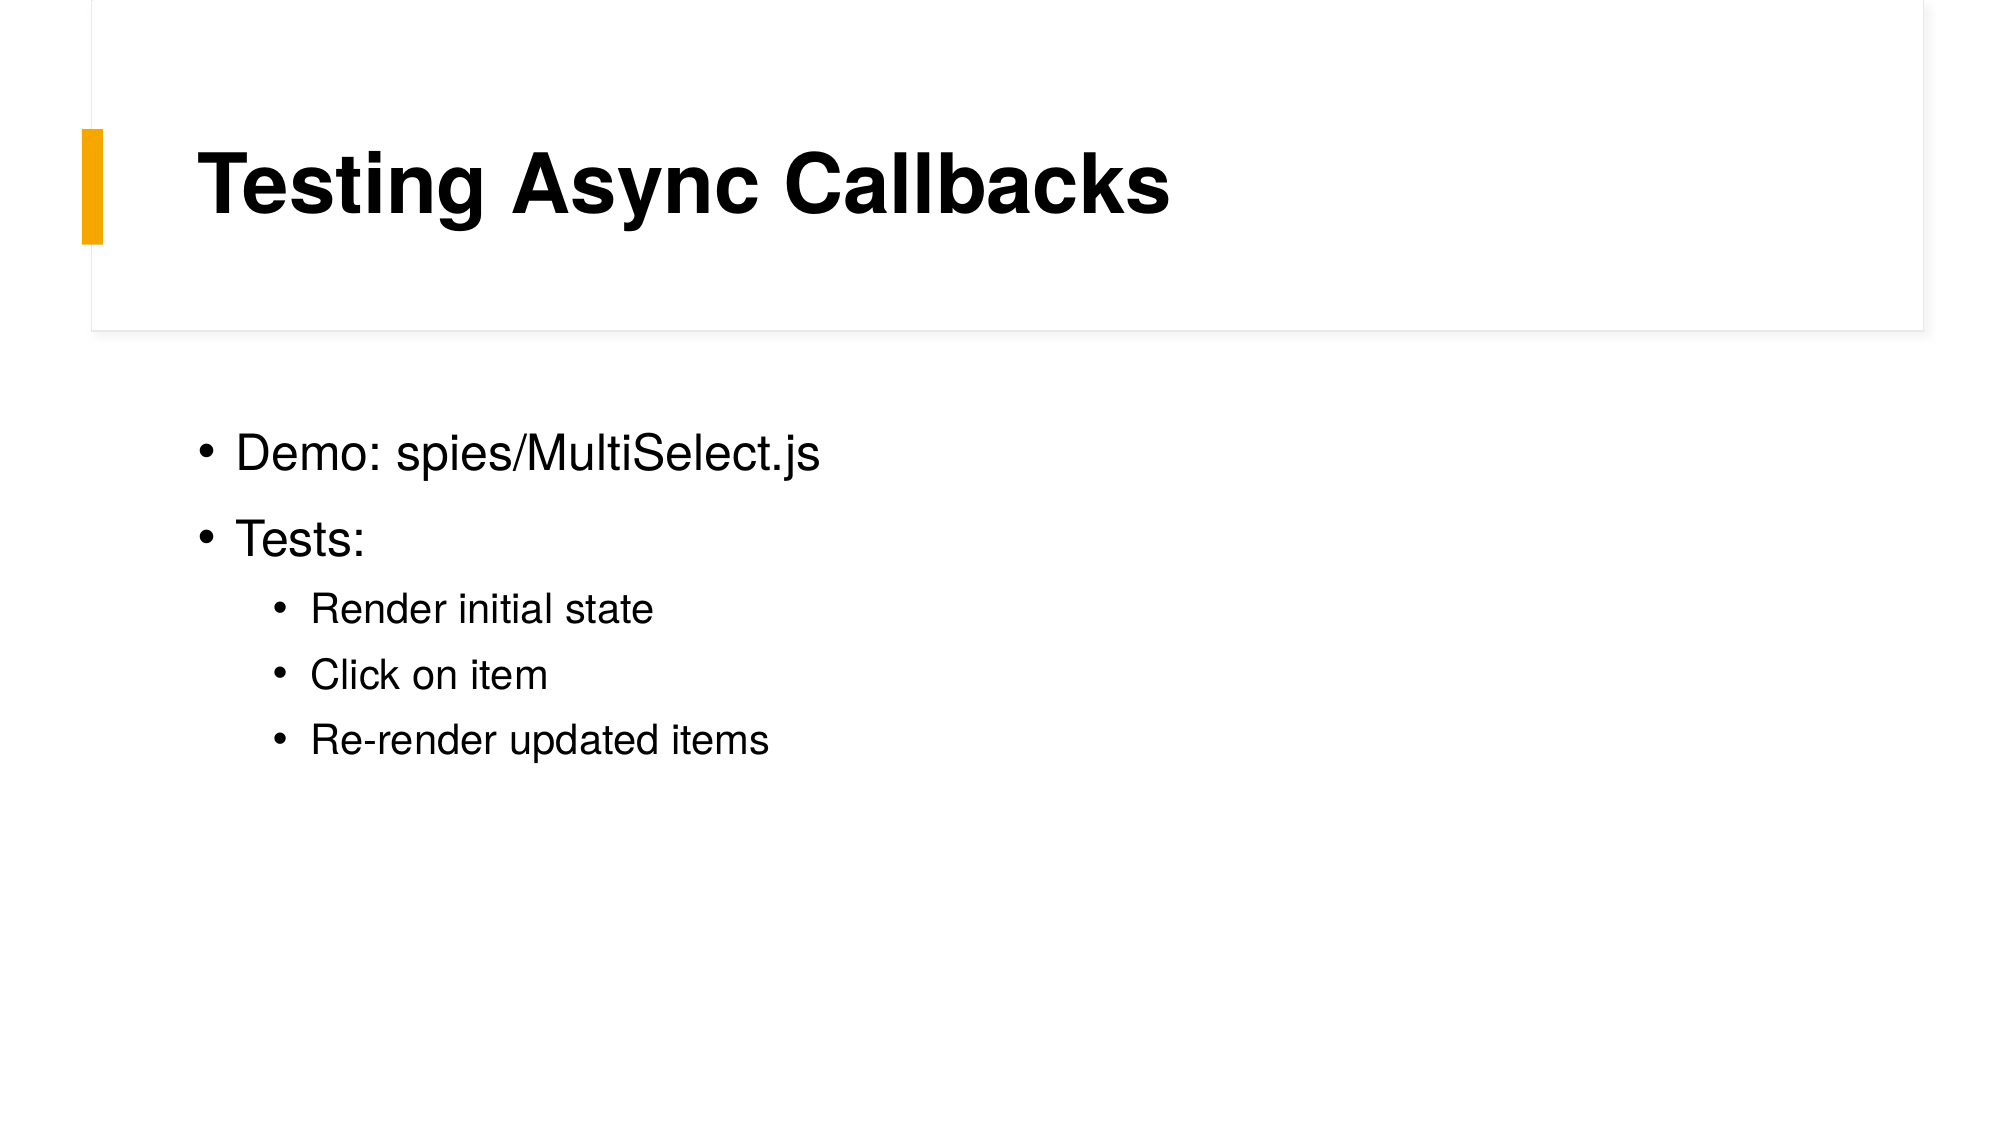

# Testing Async Callbacks
Demo: spies/MultiSelect.js
Tests:
Render initial state
Click on item
Re-render updated items